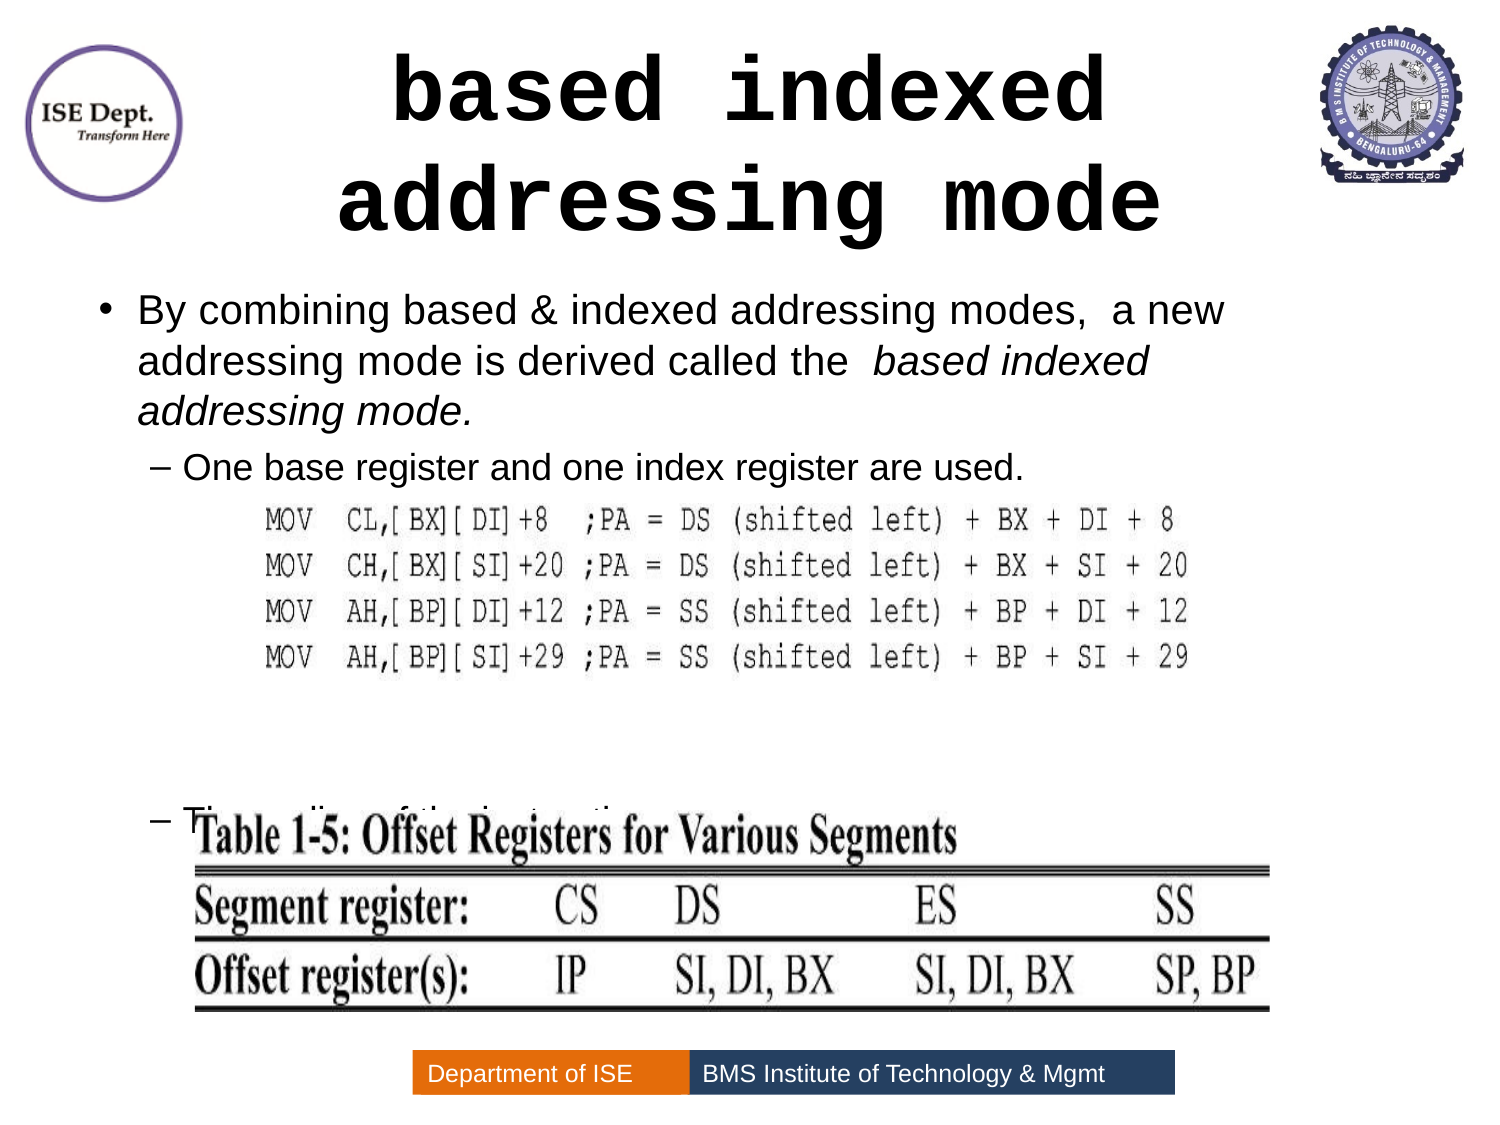

# based indexed addressing mode
By combining based & indexed addressing modes,  a new addressing mode is derived called the  based indexed addressing mode.
One base register and one index register are used.

The coding of the instructions can vary